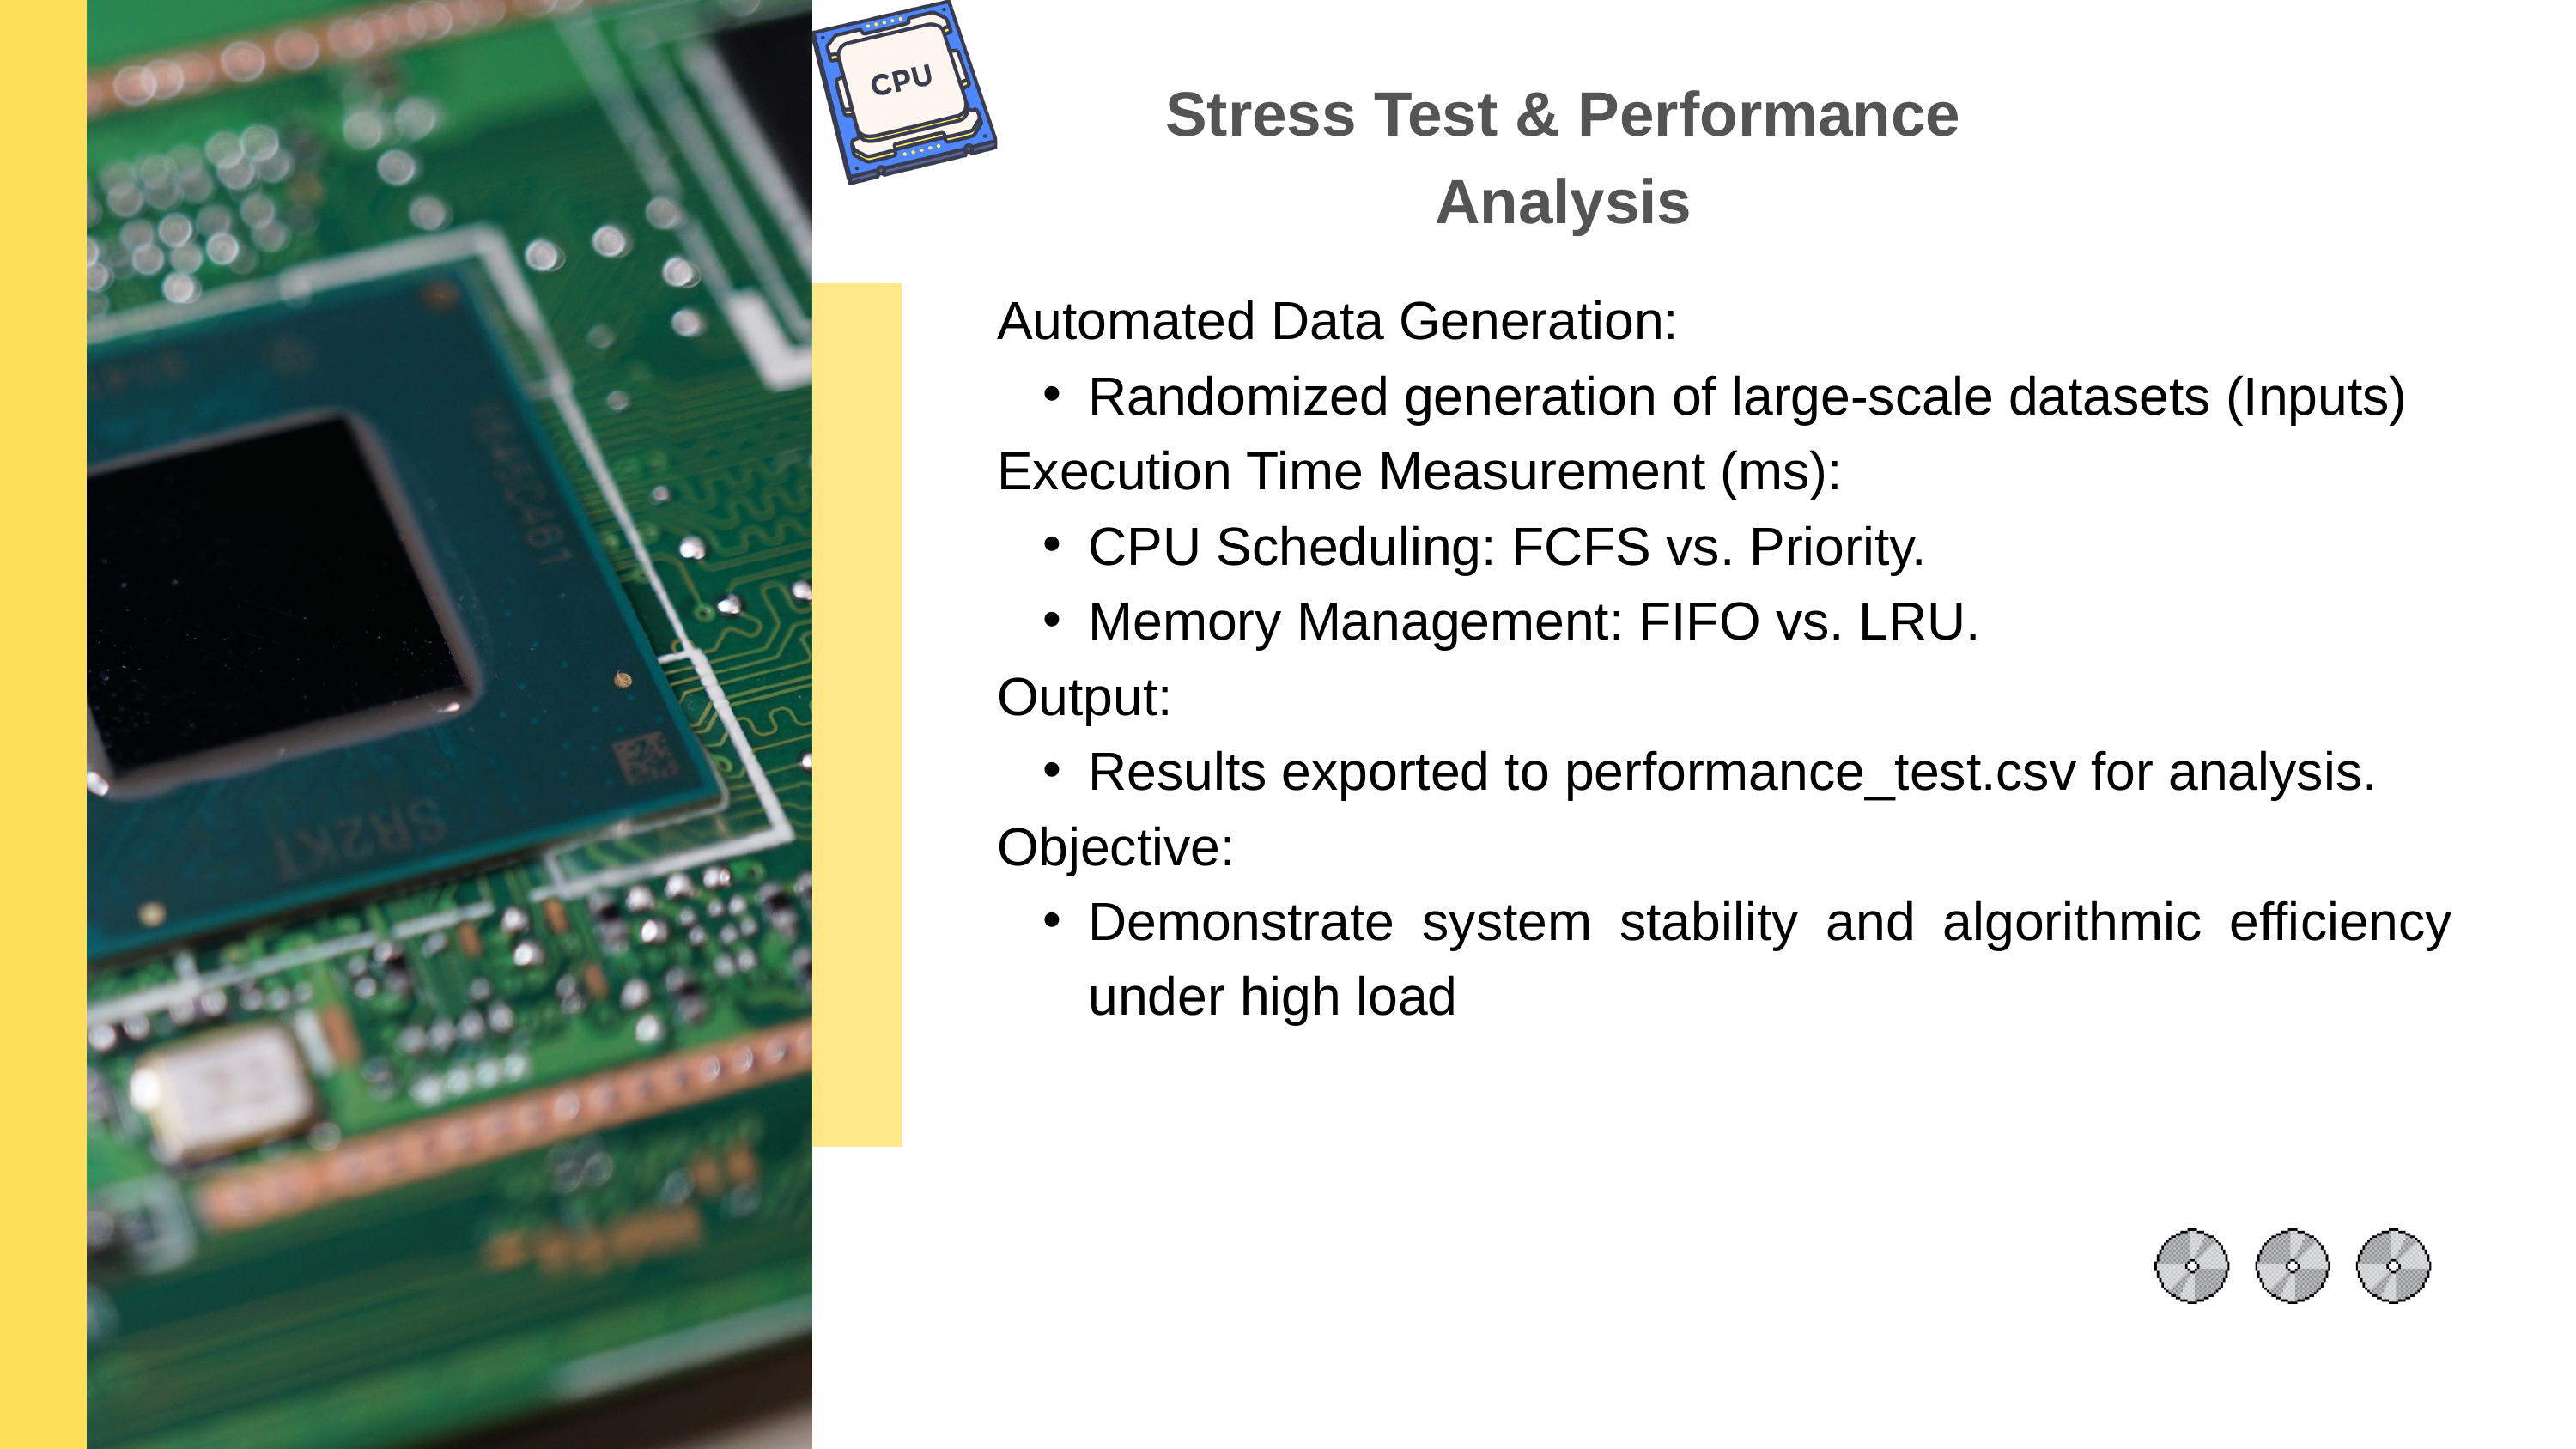

Stress Test & Performance Analysis
Automated Data Generation:
Randomized generation of large-scale datasets (Inputs)
Execution Time Measurement (ms):
CPU Scheduling: FCFS vs. Priority.
Memory Management: FIFO vs. LRU.
Output:
Results exported to performance_test.csv for analysis.
Objective:
Demonstrate system stability and algorithmic efficiency under high load